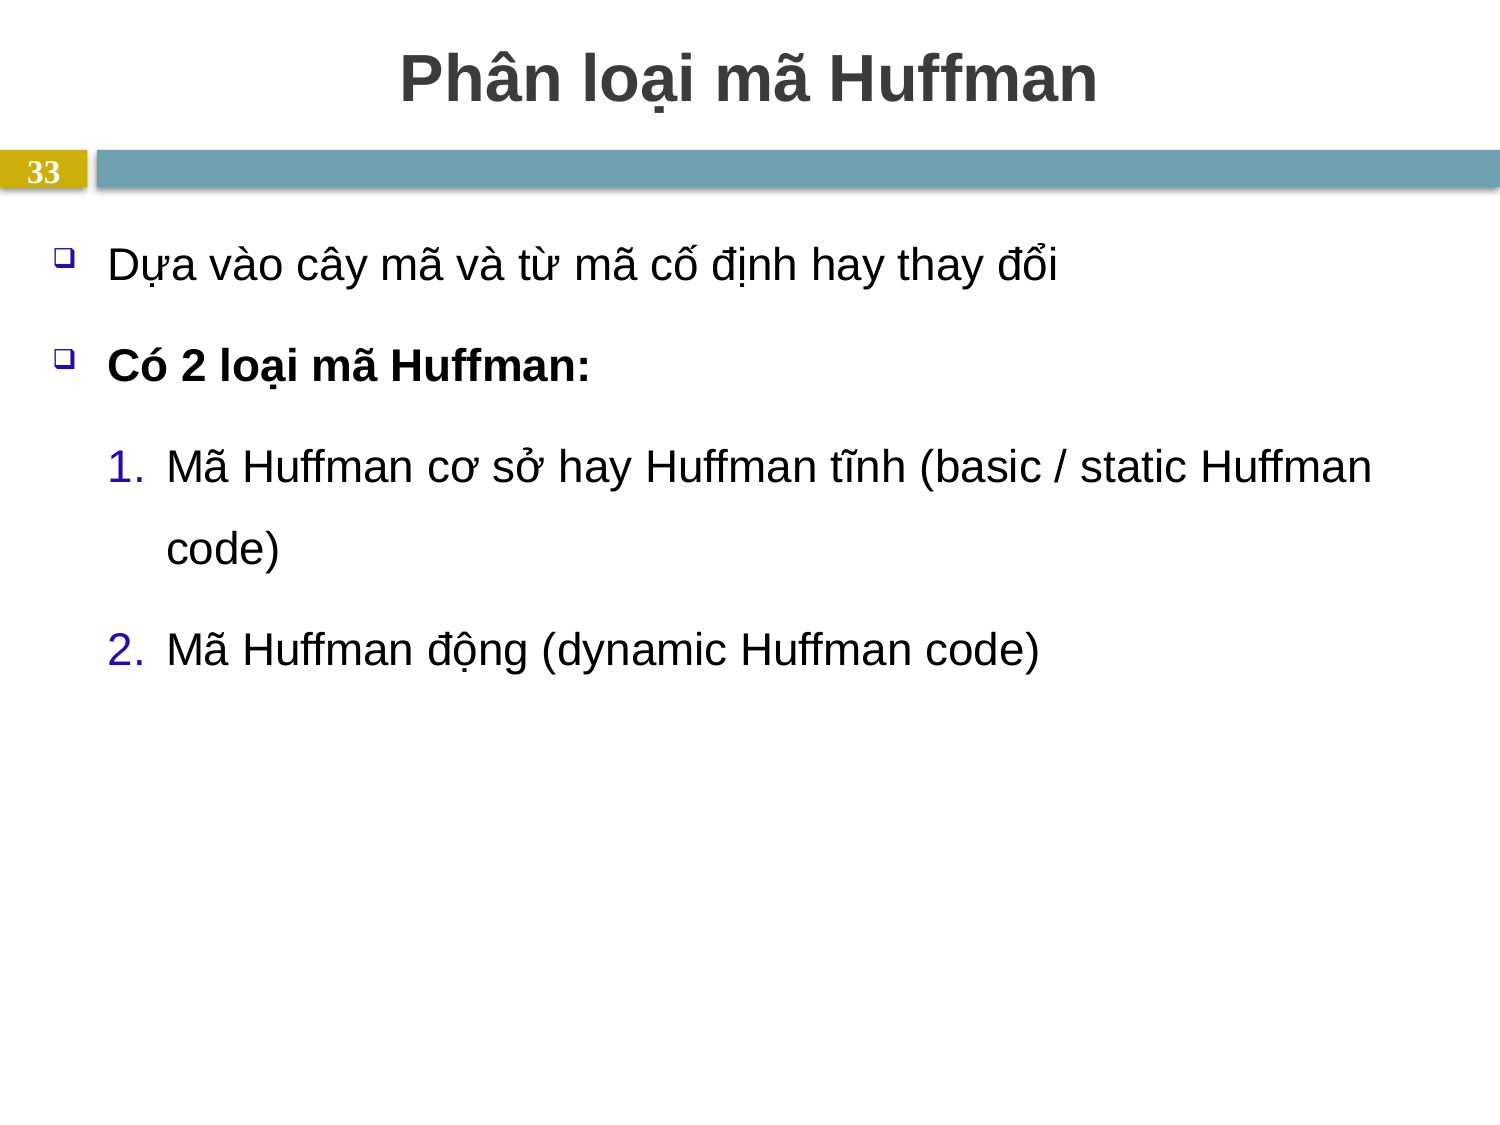

# Phân loại mã Huffman
33
Dựa vào cây mã và từ mã cố định hay thay đổi
Có 2 loại mã Huffman:
Mã Huffman cơ sở hay Huffman tĩnh (basic / static Huffman code)
Mã Huffman động (dynamic Huffman code)